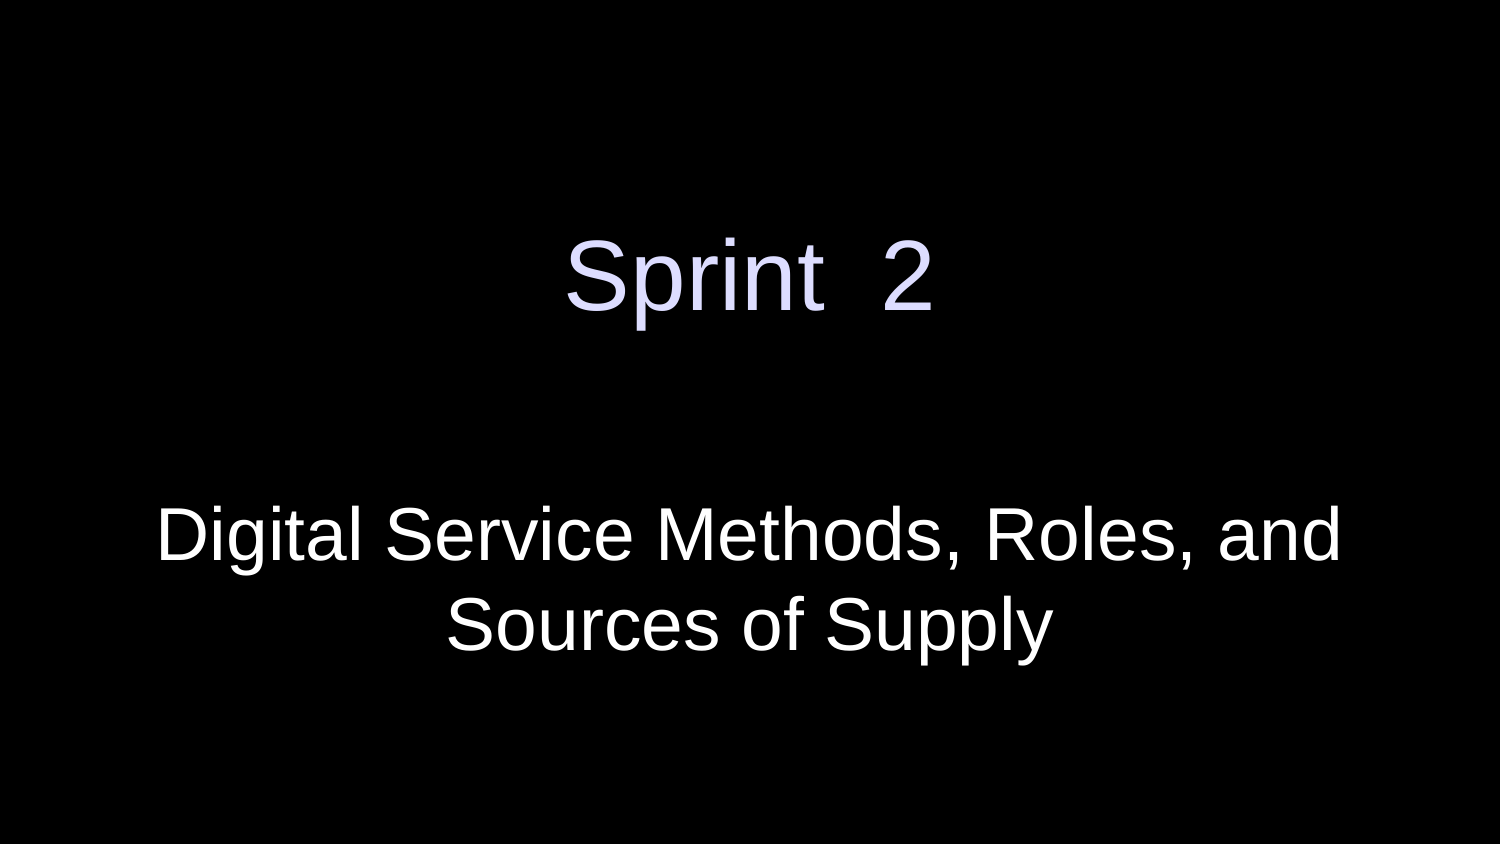

Sprint  2
# Digital Service Methods, Roles, and Sources of Supply